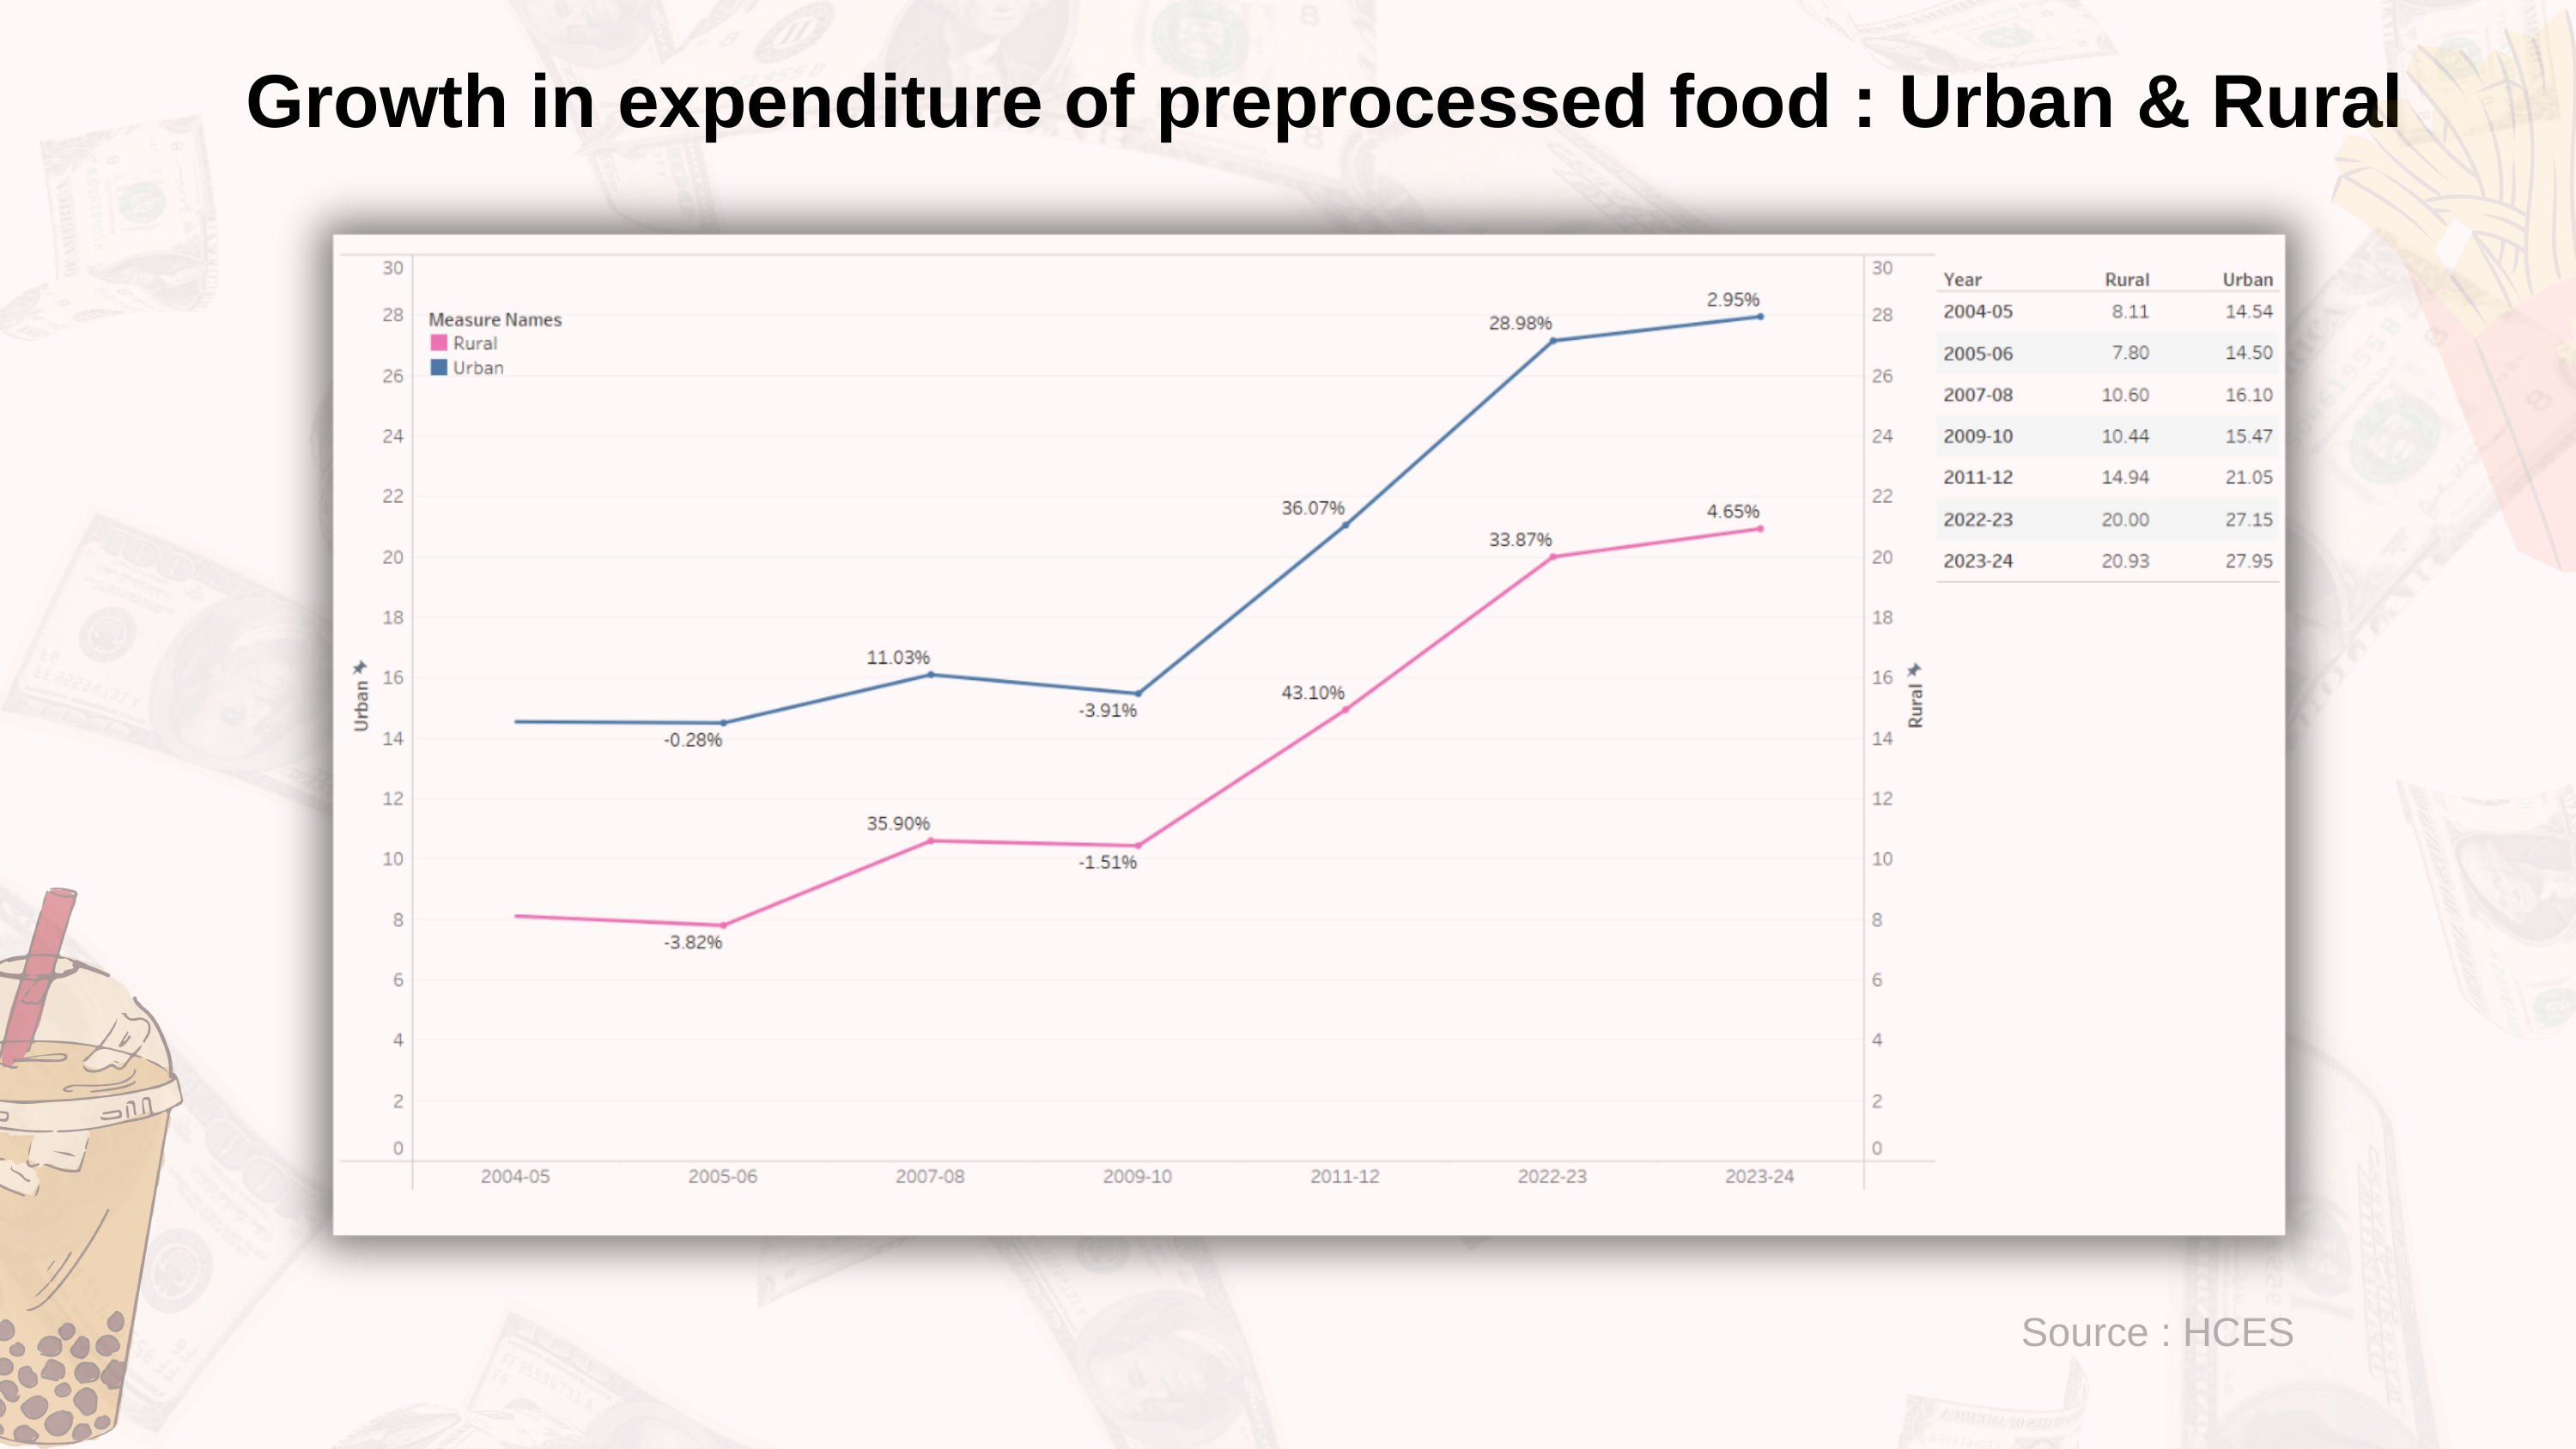

Growth in expenditure of preprocessed food : Urban & Rural

Source : HCES